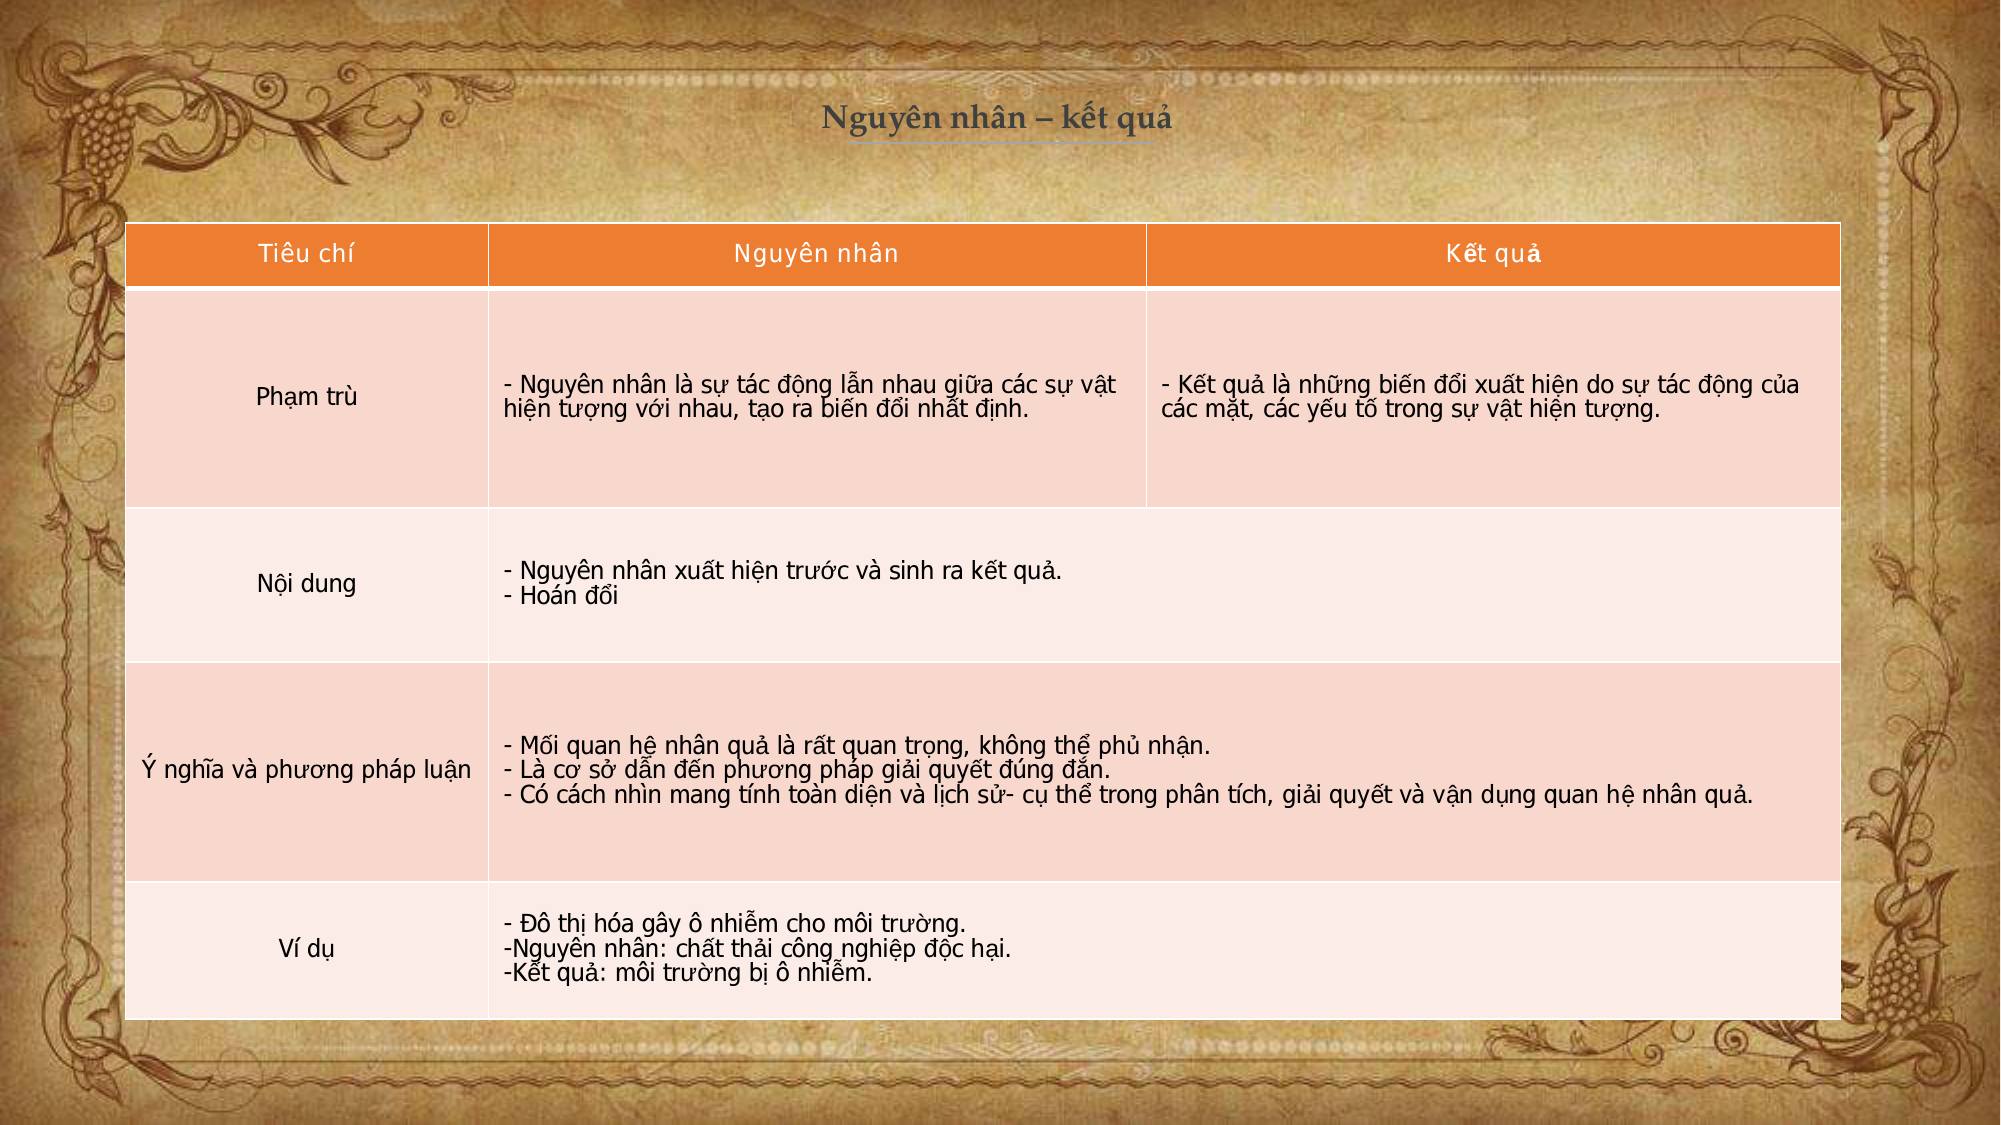

Nguyên nhân – kết quả
| Tiêu chí | Nguyên nhân | Kết quả |
| --- | --- | --- |
| Phạm trù | - Nguyên nhân là sự tác động lẫn nhau giữa các sự vật hiện tượng với nhau, tạo ra biến đổi nhất định. | - Kết quả là những biến đổi xuất hiện do sự tác động của các mặt, các yếu tố trong sự vật hiện tượng. |
| Nội dung | - Nguyên nhân xuất hiện trước và sinh ra kết quả. - Hoán đổi |  |
| Ý nghĩa và phương pháp luận | - Mối quan hệ nhân quả là rất quan trọng, không thể phủ nhận. - Là cơ sở dẫn đến phương pháp giải quyết đúng đắn. - Có cách nhìn mang tính toàn diện và lịch sử- cụ thể trong phân tích, giải quyết và vận dụng quan hệ nhân quả. |  |
| Ví dụ | - Đô thị hóa gây ô nhiễm cho môi trường. -Nguyên nhân: chất thải công nghiệp độc hại. -Kết quả: môi trường bị ô nhiễm. |  |